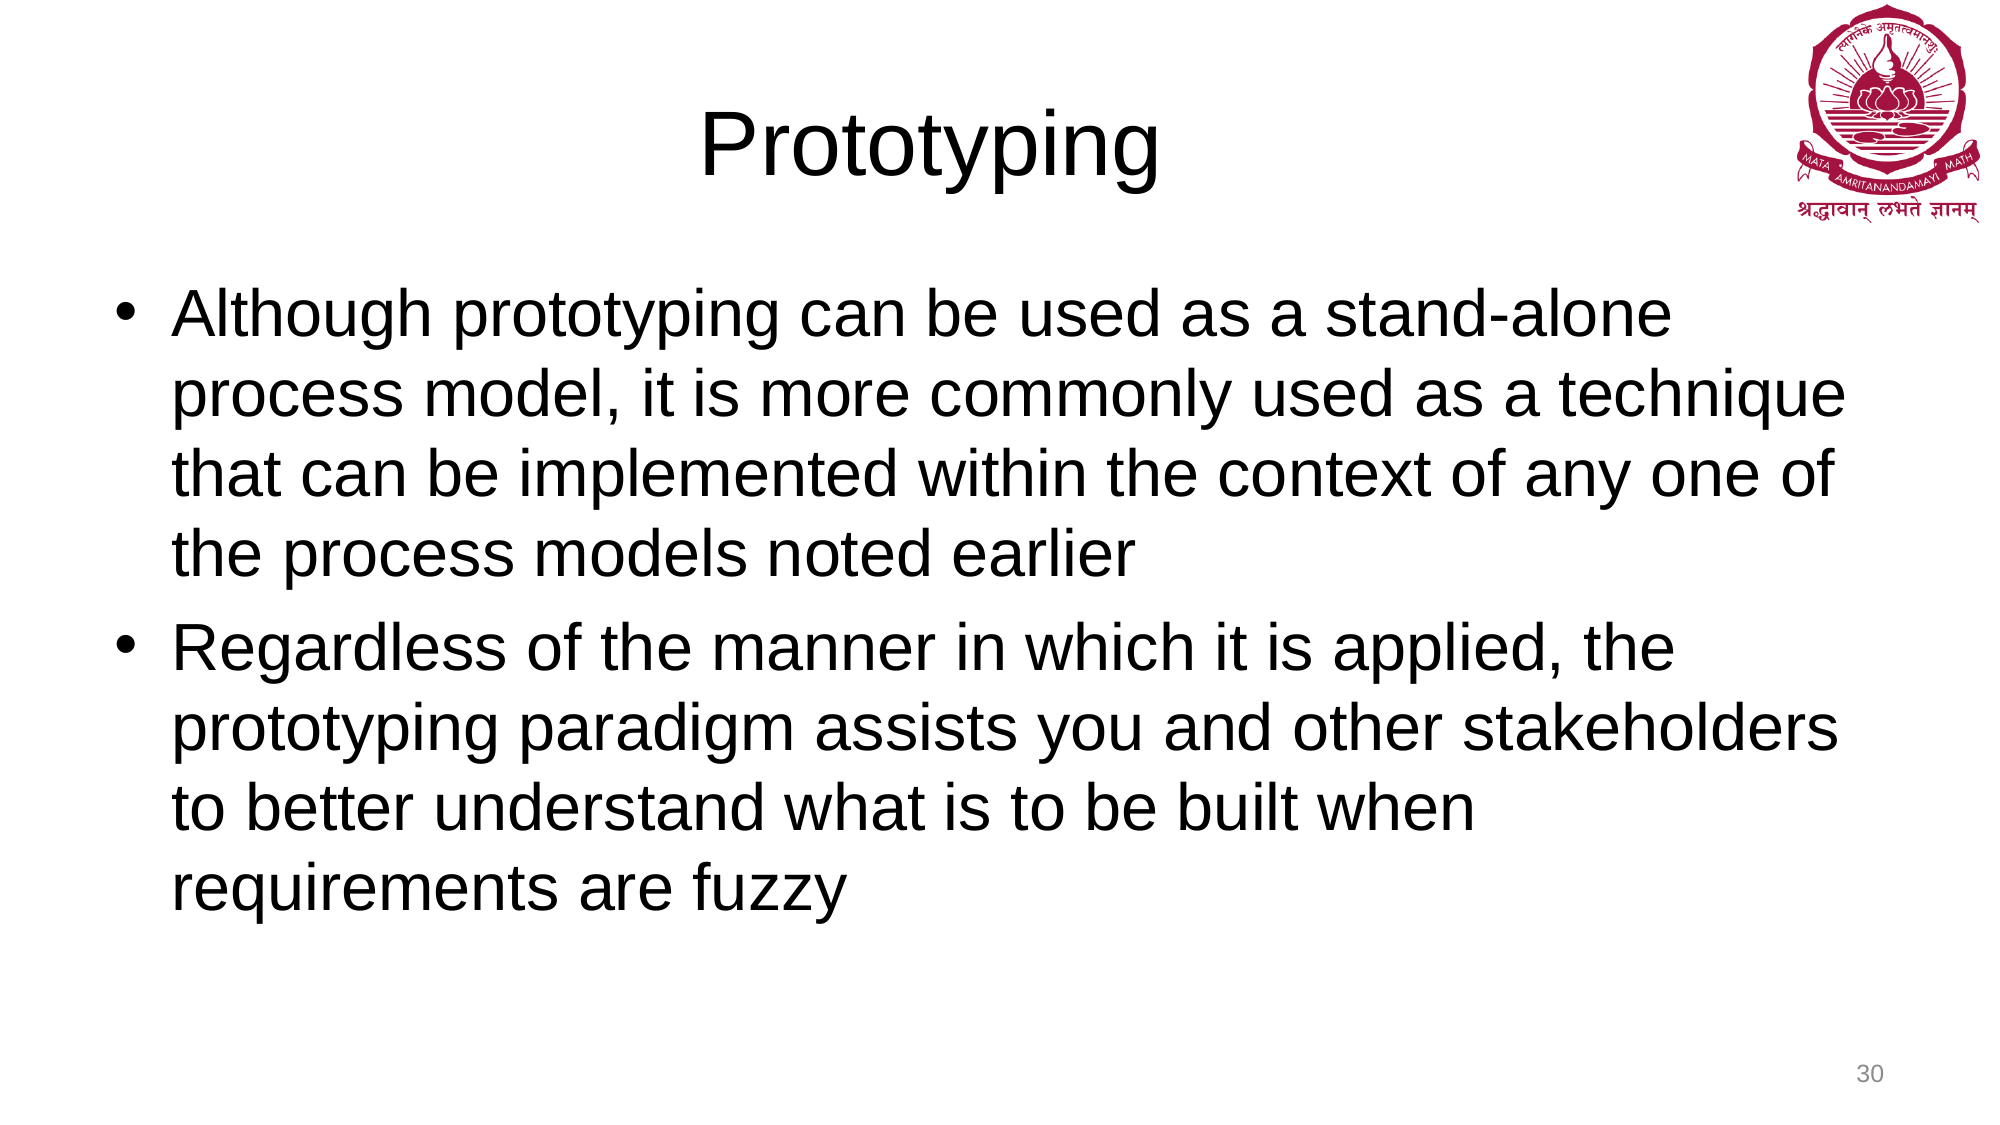

# Prototyping
Although prototyping can be used as a stand-alone process model, it is more commonly used as a technique that can be implemented within the context of any one of the process models noted earlier
Regardless of the manner in which it is applied, the prototyping paradigm assists you and other stakeholders to better understand what is to be built when requirements are fuzzy

30